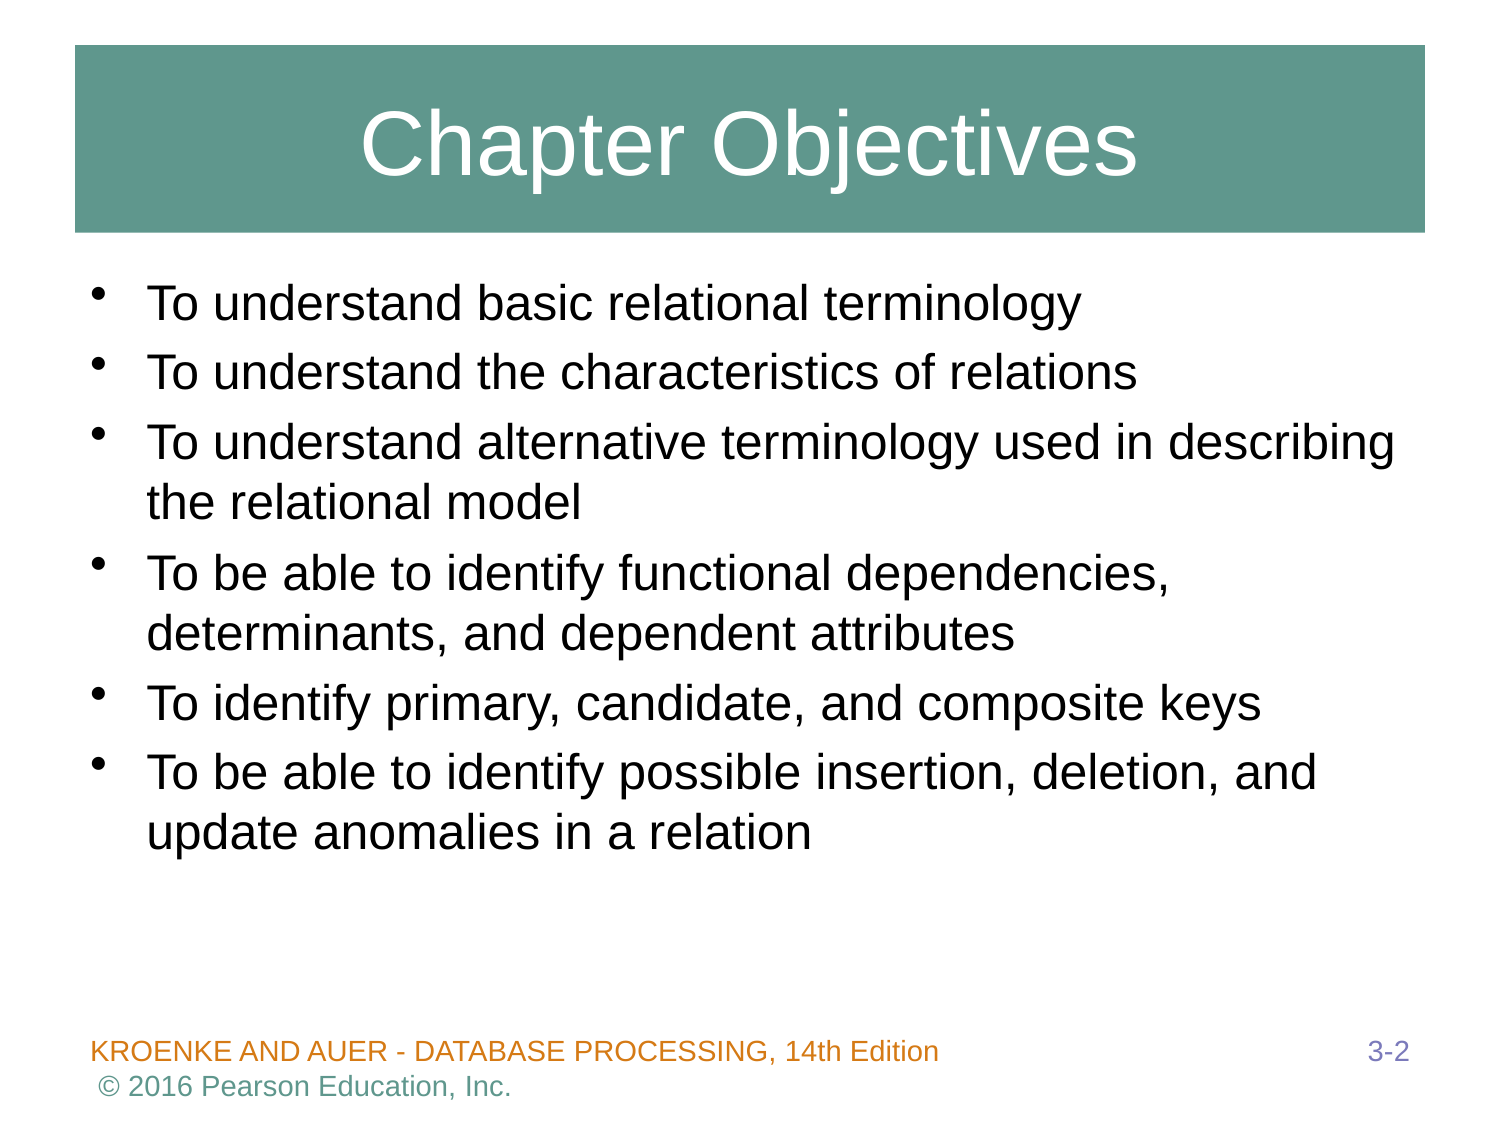

# Chapter Objectives
To understand basic relational terminology
To understand the characteristics of relations
To understand alternative terminology used in describing the relational model
To be able to identify functional dependencies, determinants, and dependent attributes
To identify primary, candidate, and composite keys
To be able to identify possible insertion, deletion, and update anomalies in a relation
3-2

KROENKE AND AUER - DATABASE PROCESSING, 14th Edition  © 2016 Pearson Education, Inc.